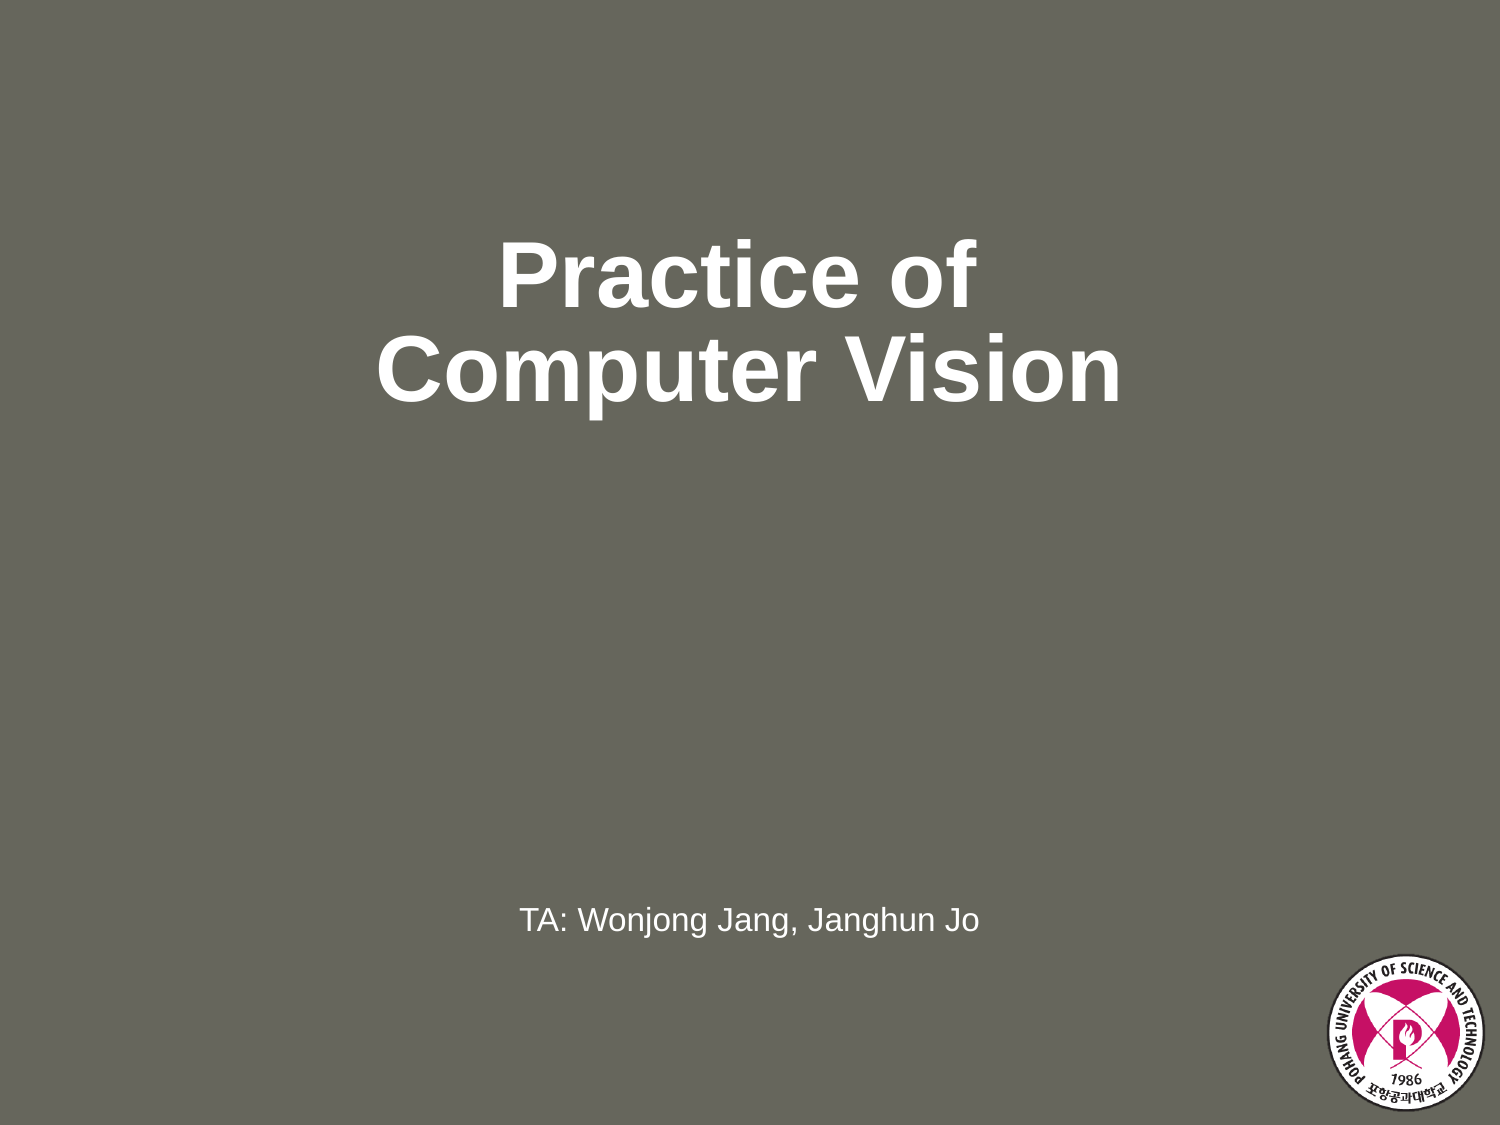

Practice of
Computer Vision
TA: Wonjong Jang, Janghun Jo